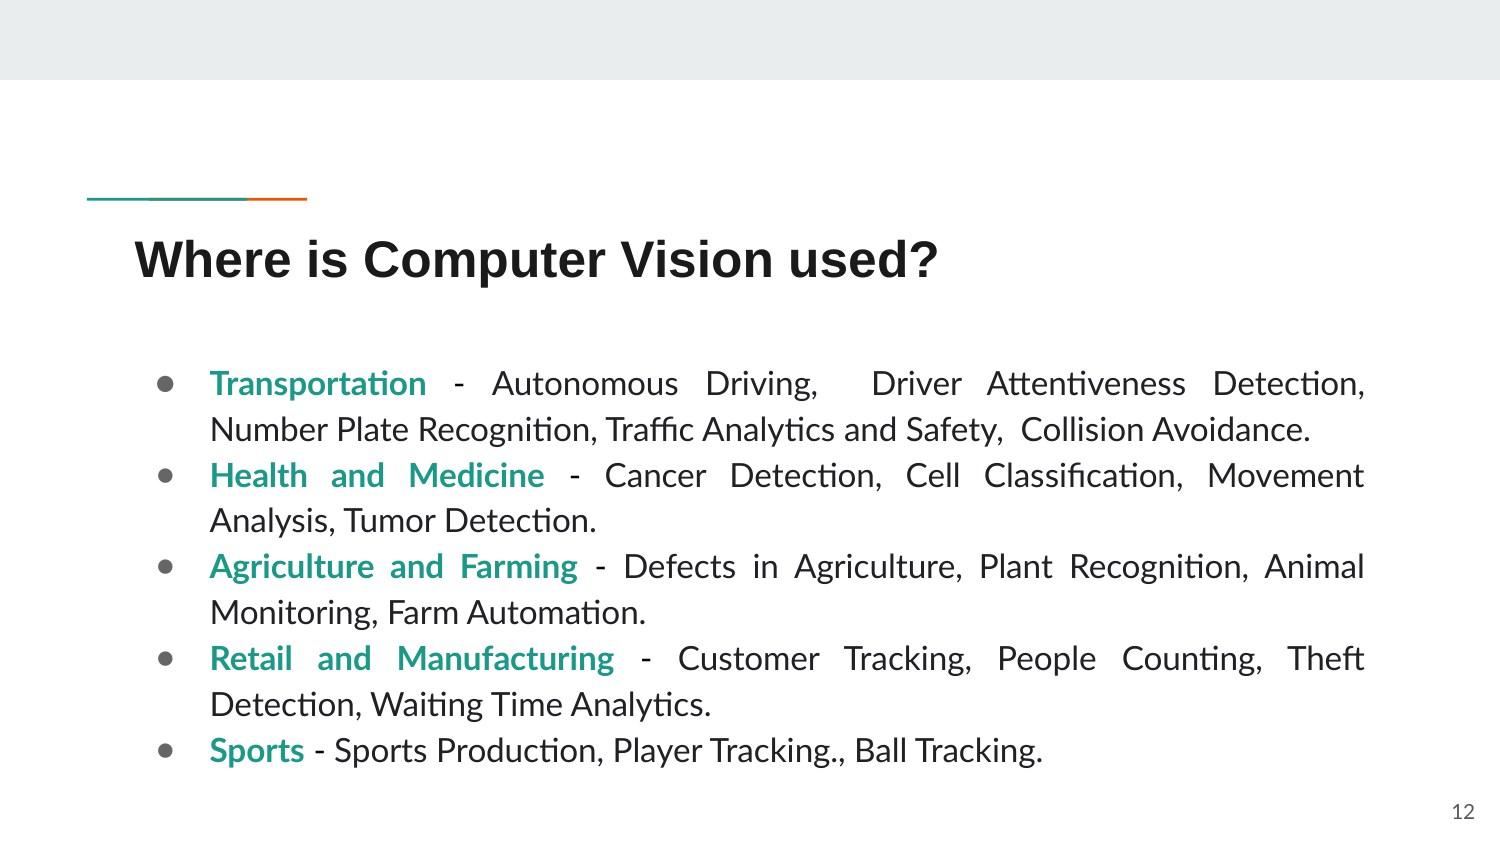

# Where is Computer Vision used?
Transportation - Autonomous Driving,  Driver Attentiveness Detection, Number Plate Recognition, Traffic Analytics and Safety,  Collision Avoidance.
Health and Medicine - Cancer Detection, Cell Classification, Movement Analysis, Tumor Detection.
Agriculture and Farming - Defects in Agriculture, Plant Recognition, Animal Monitoring, Farm Automation.
Retail and Manufacturing - Customer Tracking, People Counting, Theft Detection, Waiting Time Analytics.
Sports - Sports Production, Player Tracking., Ball Tracking.
12